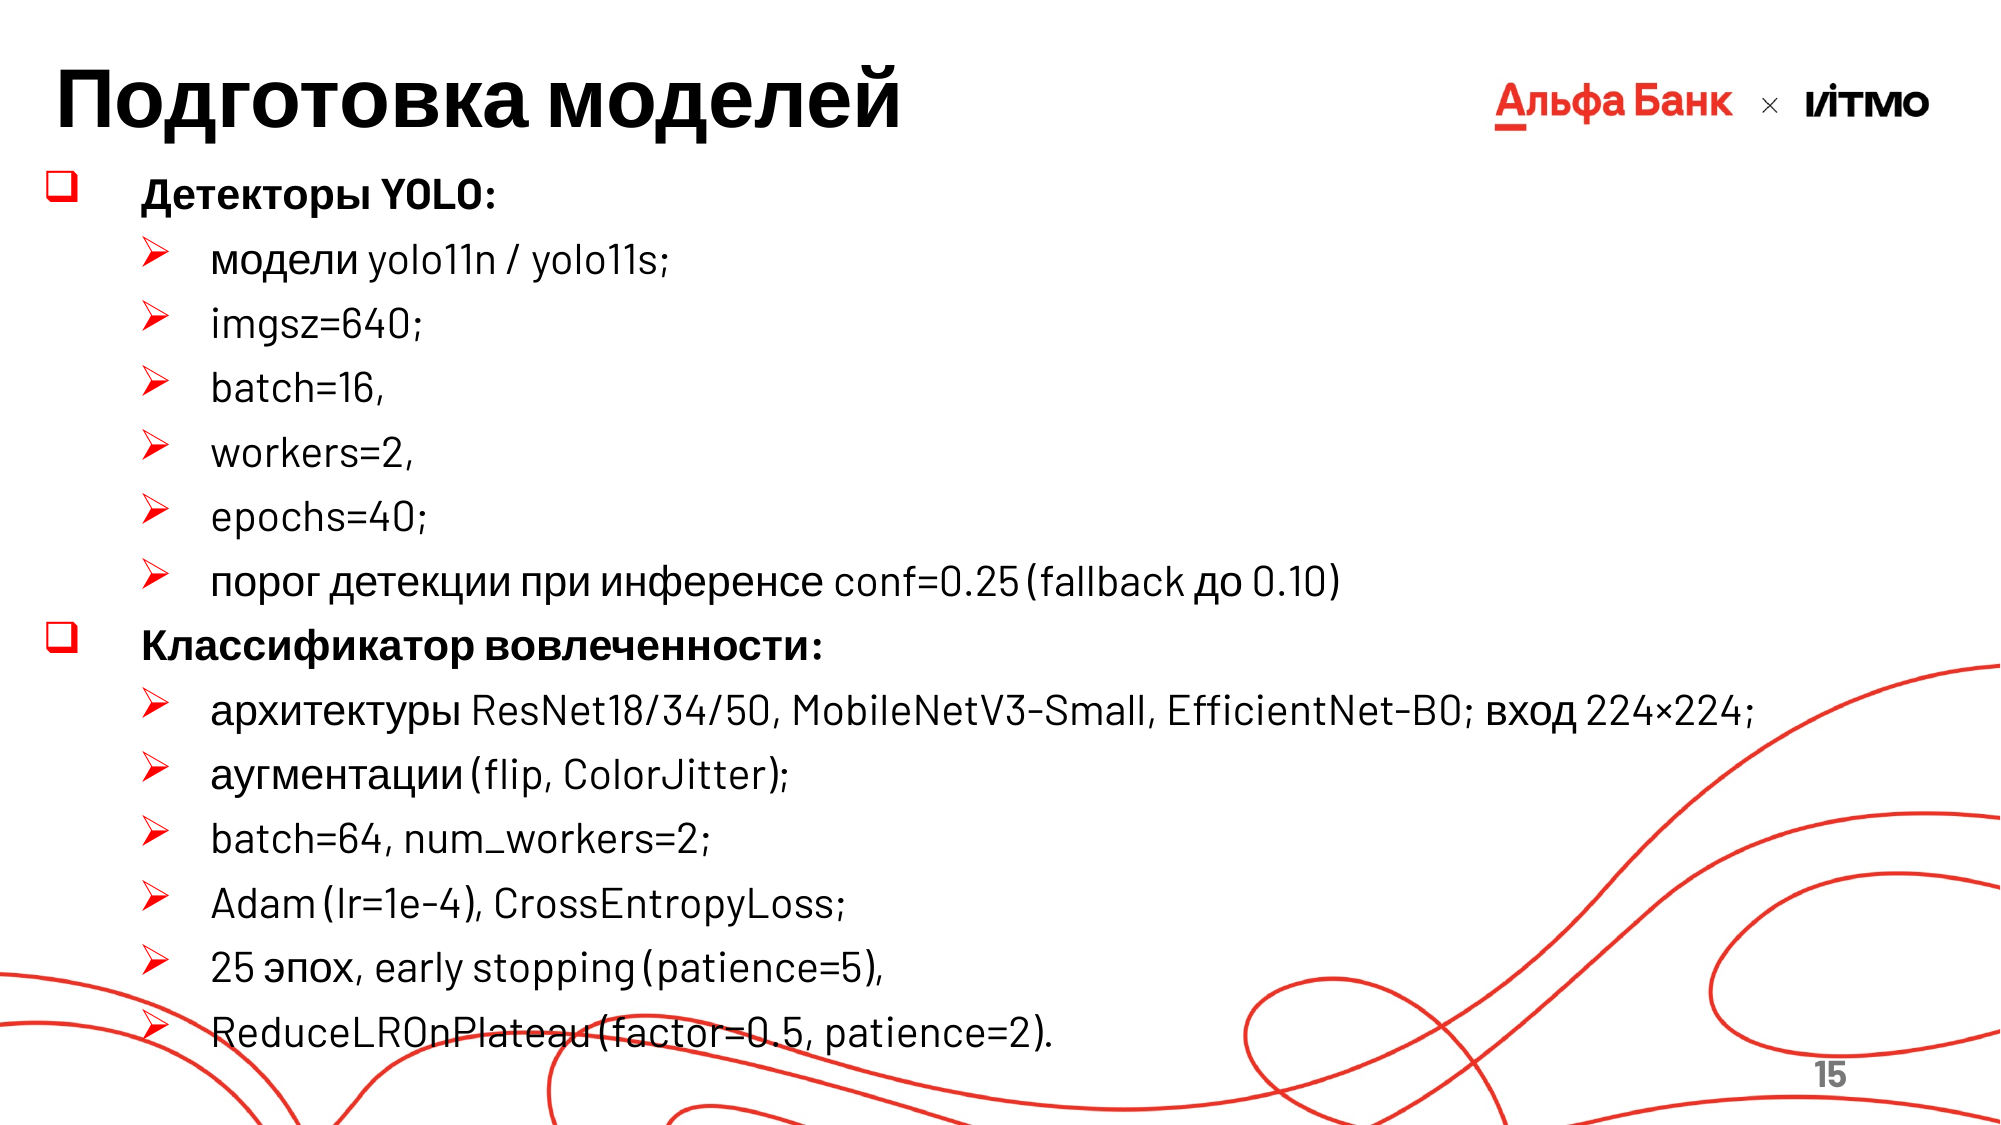

Подготовка моделей
Детекторы YOLO:
модели yolo11n / yolo11s;
imgsz=640;
batch=16,
workers=2,
epochs=40;
порог детекции при инференсе conf=0.25 (fallback до 0.10)
Классификатор вовлеченности:
архитектуры ResNet18/34/50, MobileNetV3-Small, EfficientNet-B0; вход 224×224;
аугментации (flip, ColorJitter);
batch=64, num_workers=2;
Adam (lr=1e-4), CrossEntropyLoss;
25 эпох, early stopping (patience=5),
ReduceLROnPlateau (factor=0.5, patience=2).
15